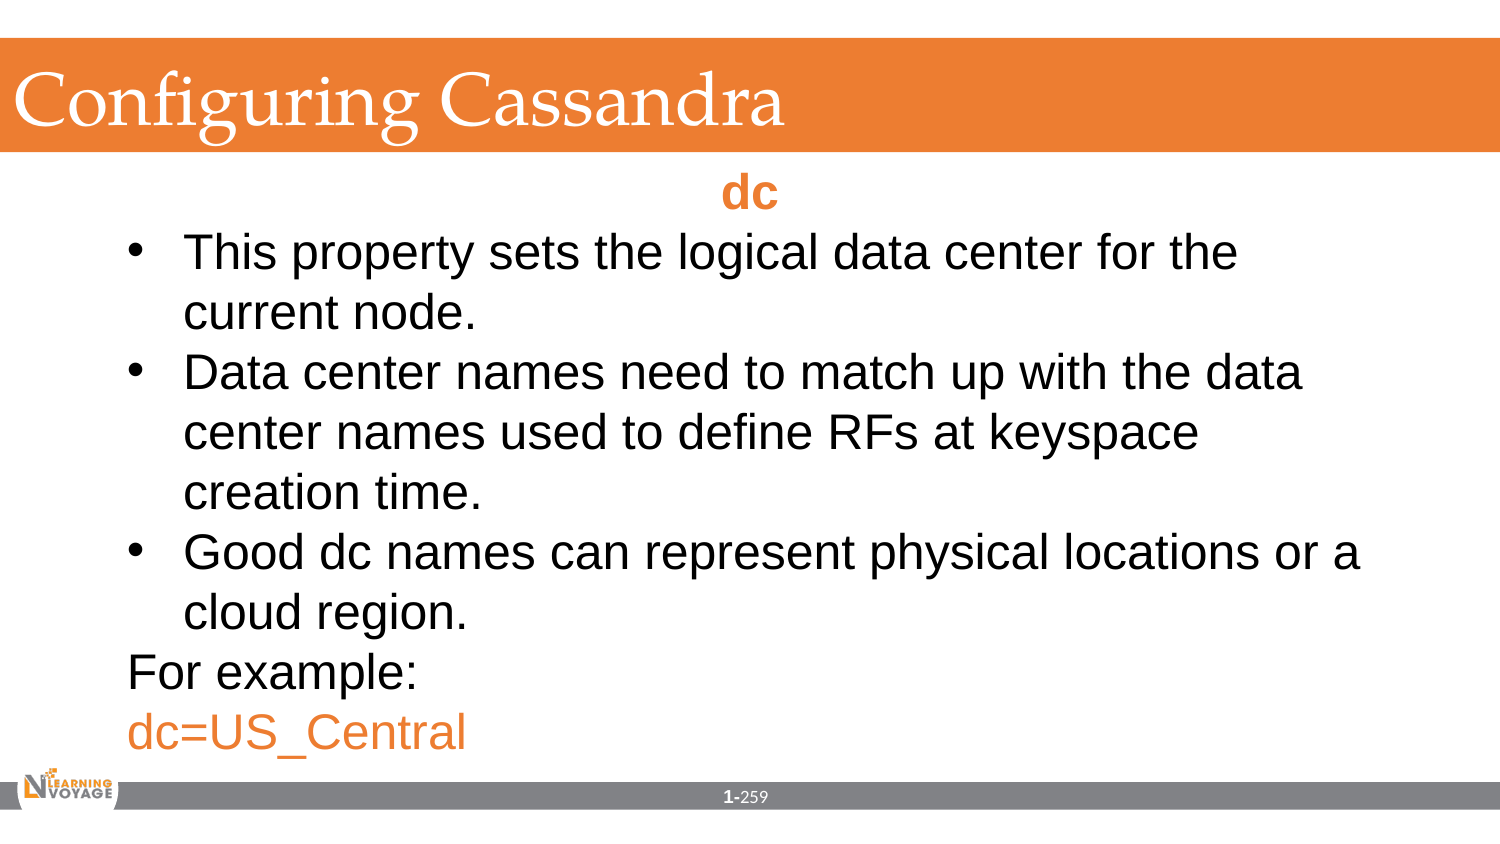

Configuring Cassandra
dc
This property sets the logical data center for the current node.
Data center names need to match up with the data center names used to define RFs at keyspace creation time.
Good dc names can represent physical locations or a cloud region.
For example:
dc=US_Central
1-259